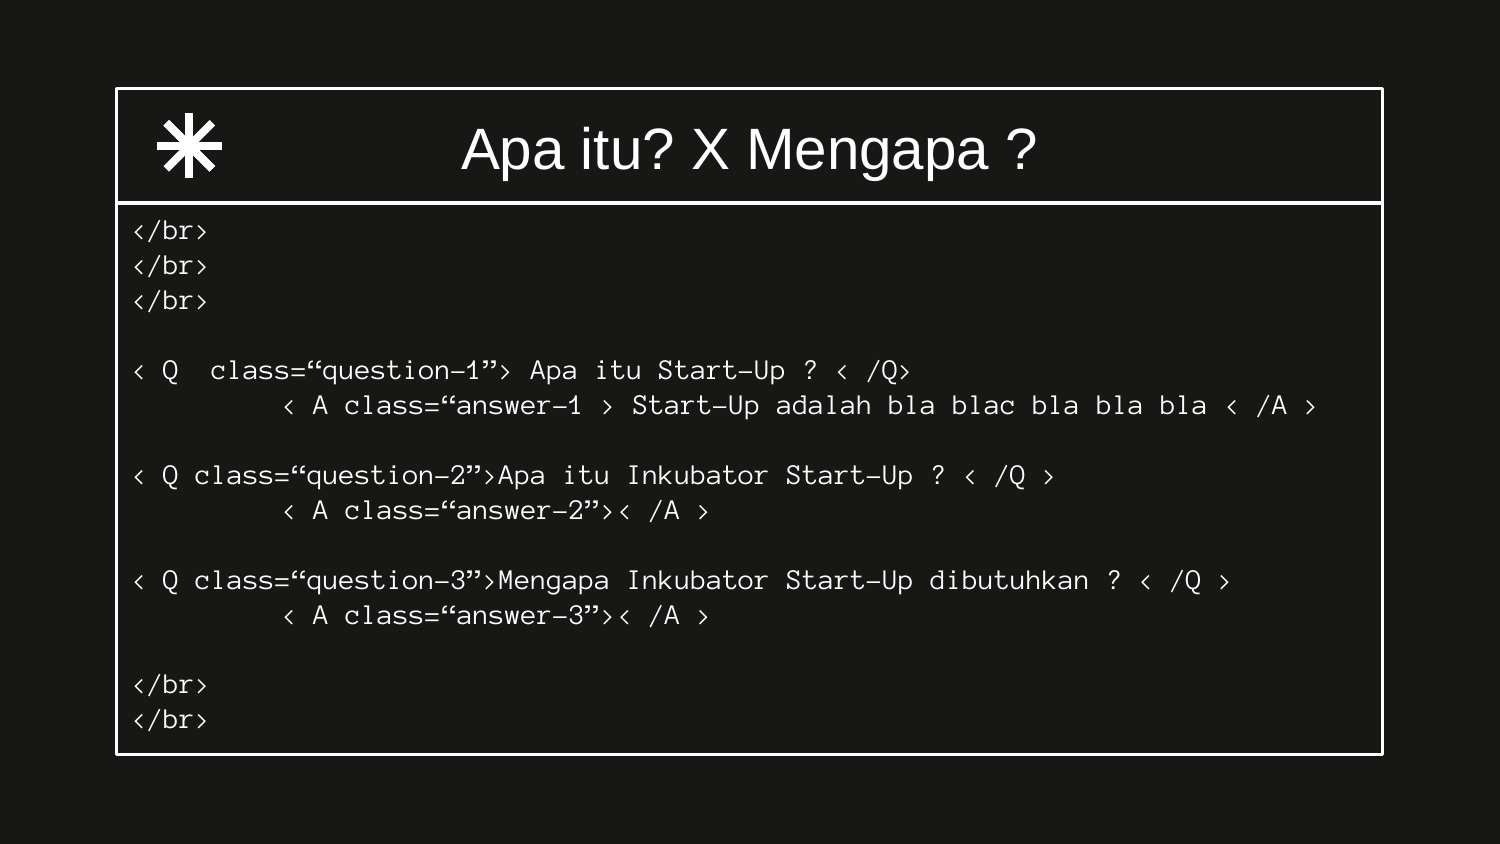

# Apa itu? X Mengapa ?

</br>
</br>
</br>

< Q  class=“question-1”> Apa itu Start-Up ? < /Q>
	< A class=“answer-1 > Start-Up adalah bla blac bla bla bla < /A >

< Q class=“question-2”>Apa itu Inkubator Start-Up ? < /Q >
	< A class=“answer-2”>< /A >

< Q class=“question-3”>Mengapa Inkubator Start-Up dibutuhkan ? < /Q >
	< A class=“answer-3”>< /A >

</br>
</br>

W
O
T